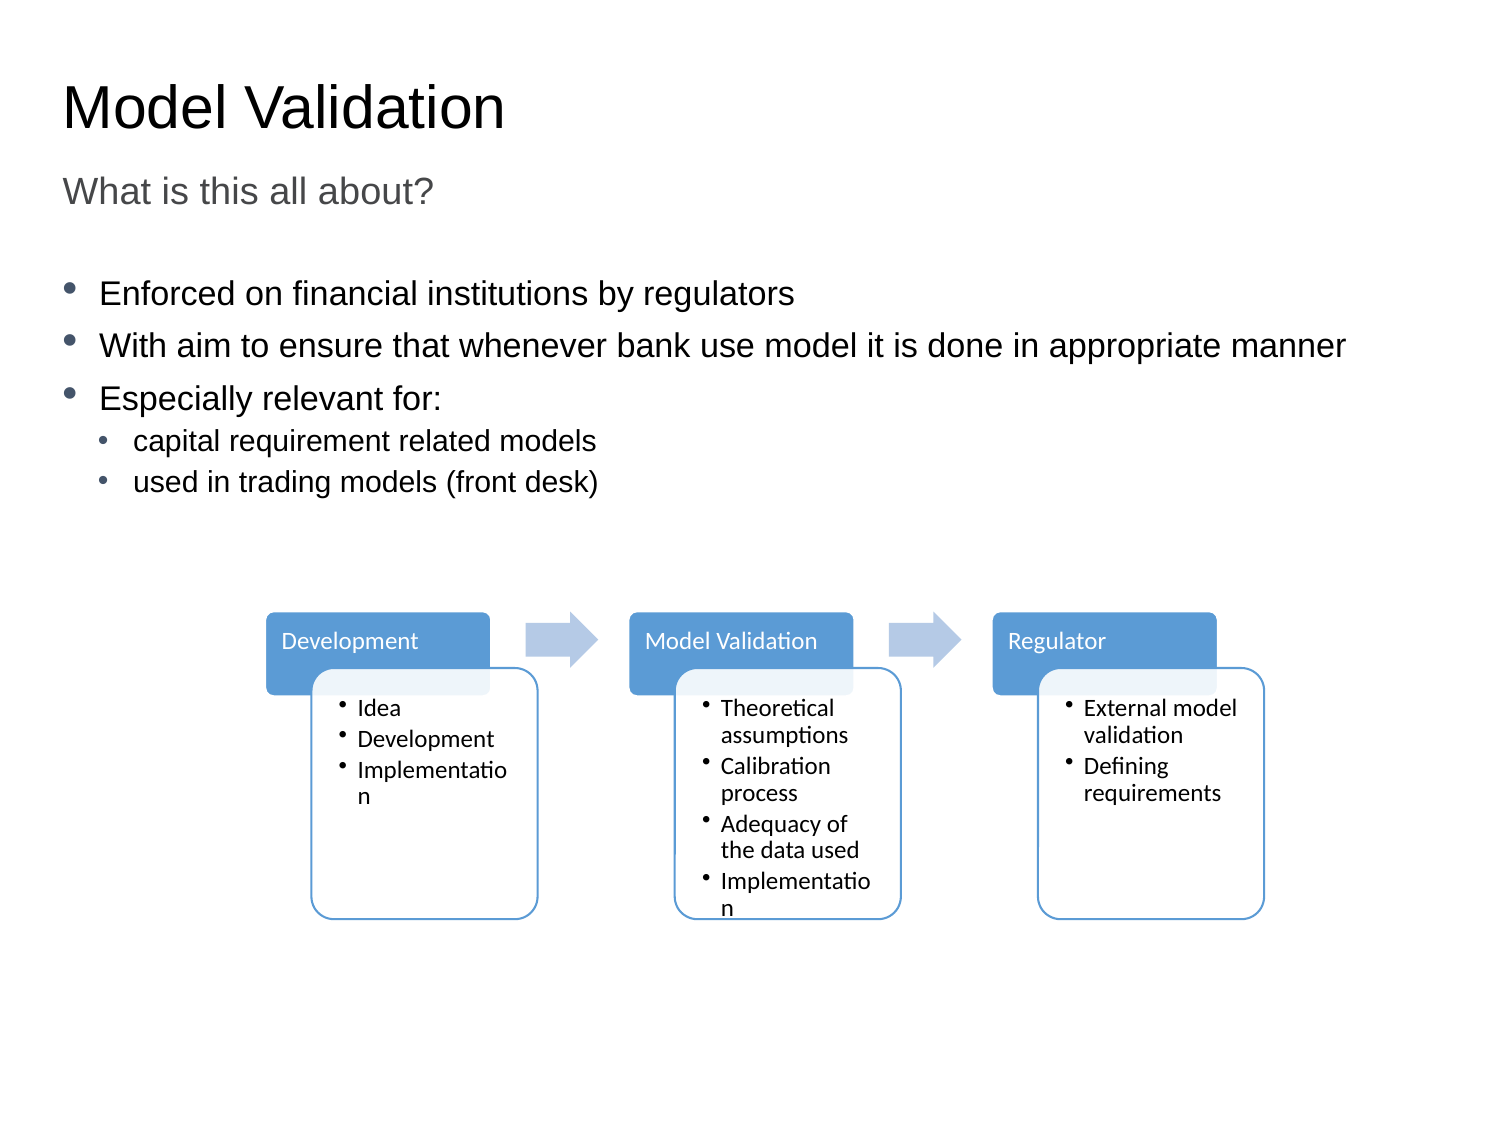

# Model Validation
What is this all about?
Enforced on financial institutions by regulators
With aim to ensure that whenever bank use model it is done in appropriate manner
Especially relevant for:
capital requirement related models
used in trading models (front desk)
Development
Idea
Development
Implementation

Model Validation
Theoretical assumptions
Calibration process
Adequacy of the data used
Implementation

Regulator
External model validation
Defining requirements